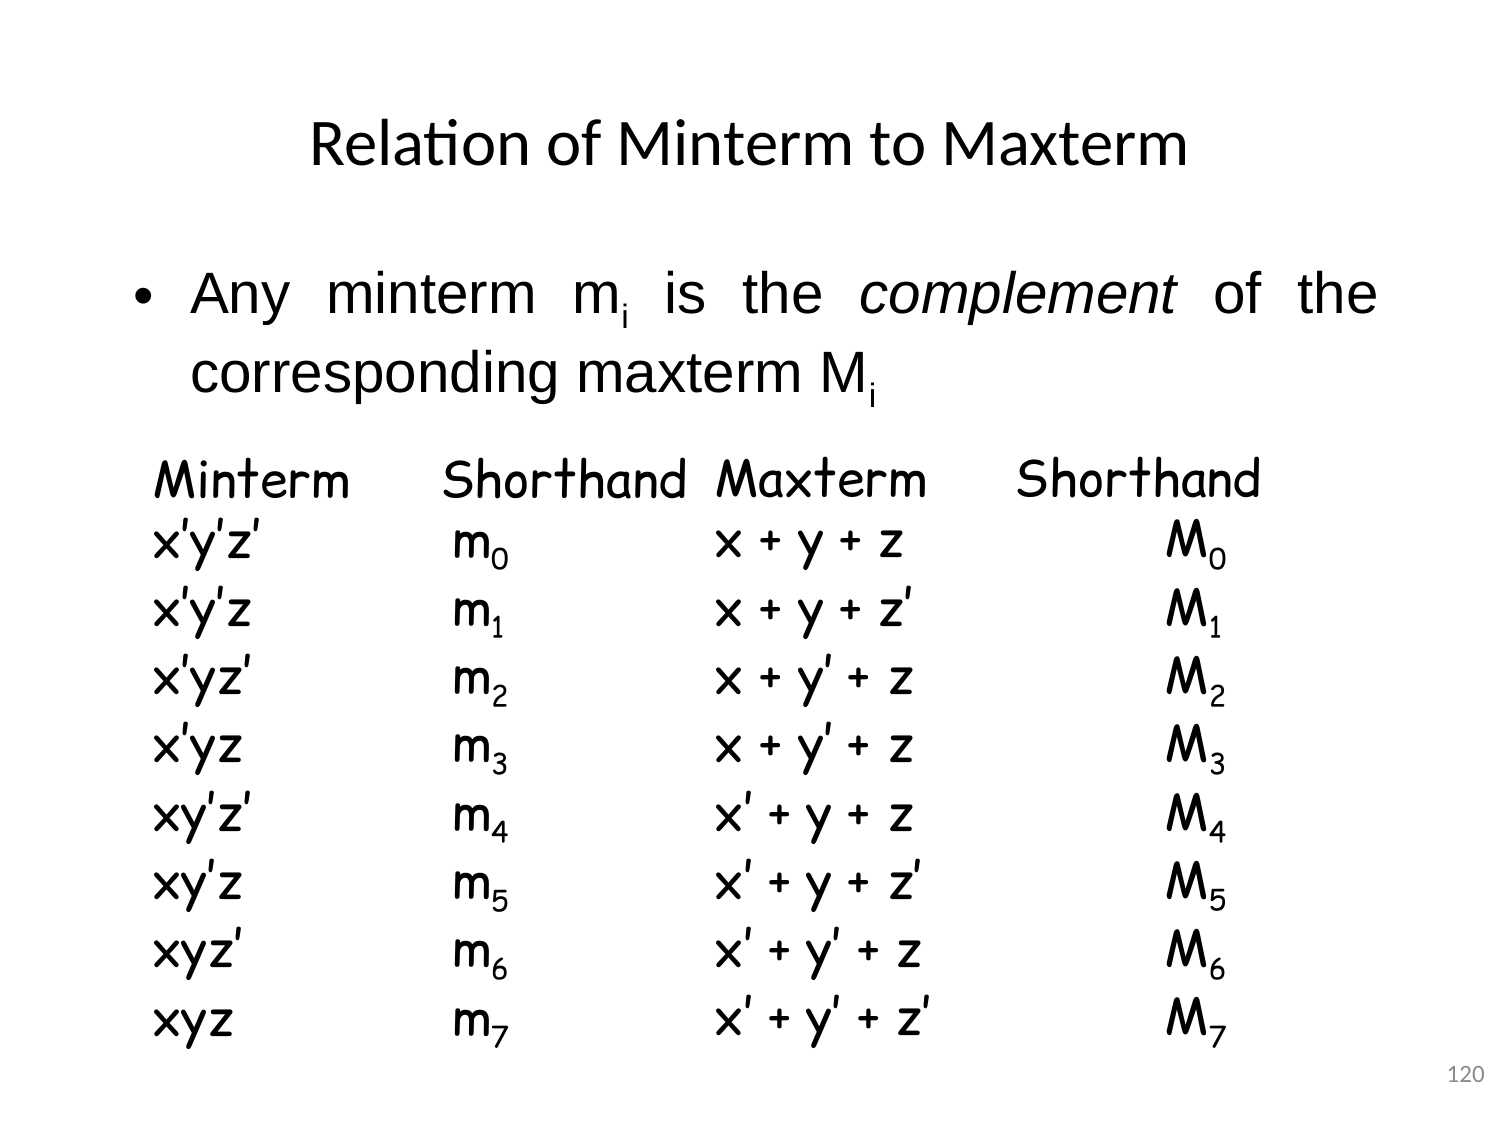

# Relation of Minterm to Maxterm
Any minterm mi is the complement of the corresponding maxterm Mi

Minterm      Shorthand
x’y’z’		m0
x’y’z		m1
x’yz’		m2
x’yz		m3
xy’z’		m4
xy’z		m5
xyz’		m6
xyz		m7
Maxterm	Shorthand
x + y + z		M0
x + y + z’		M1
x + y’ + z		M2
x + y’ + z		M3
x’ + y + z		M4
x’ + y + z’	          M5
x’ + y’ + z	          M6
x’ + y’ + z’	          M7
120